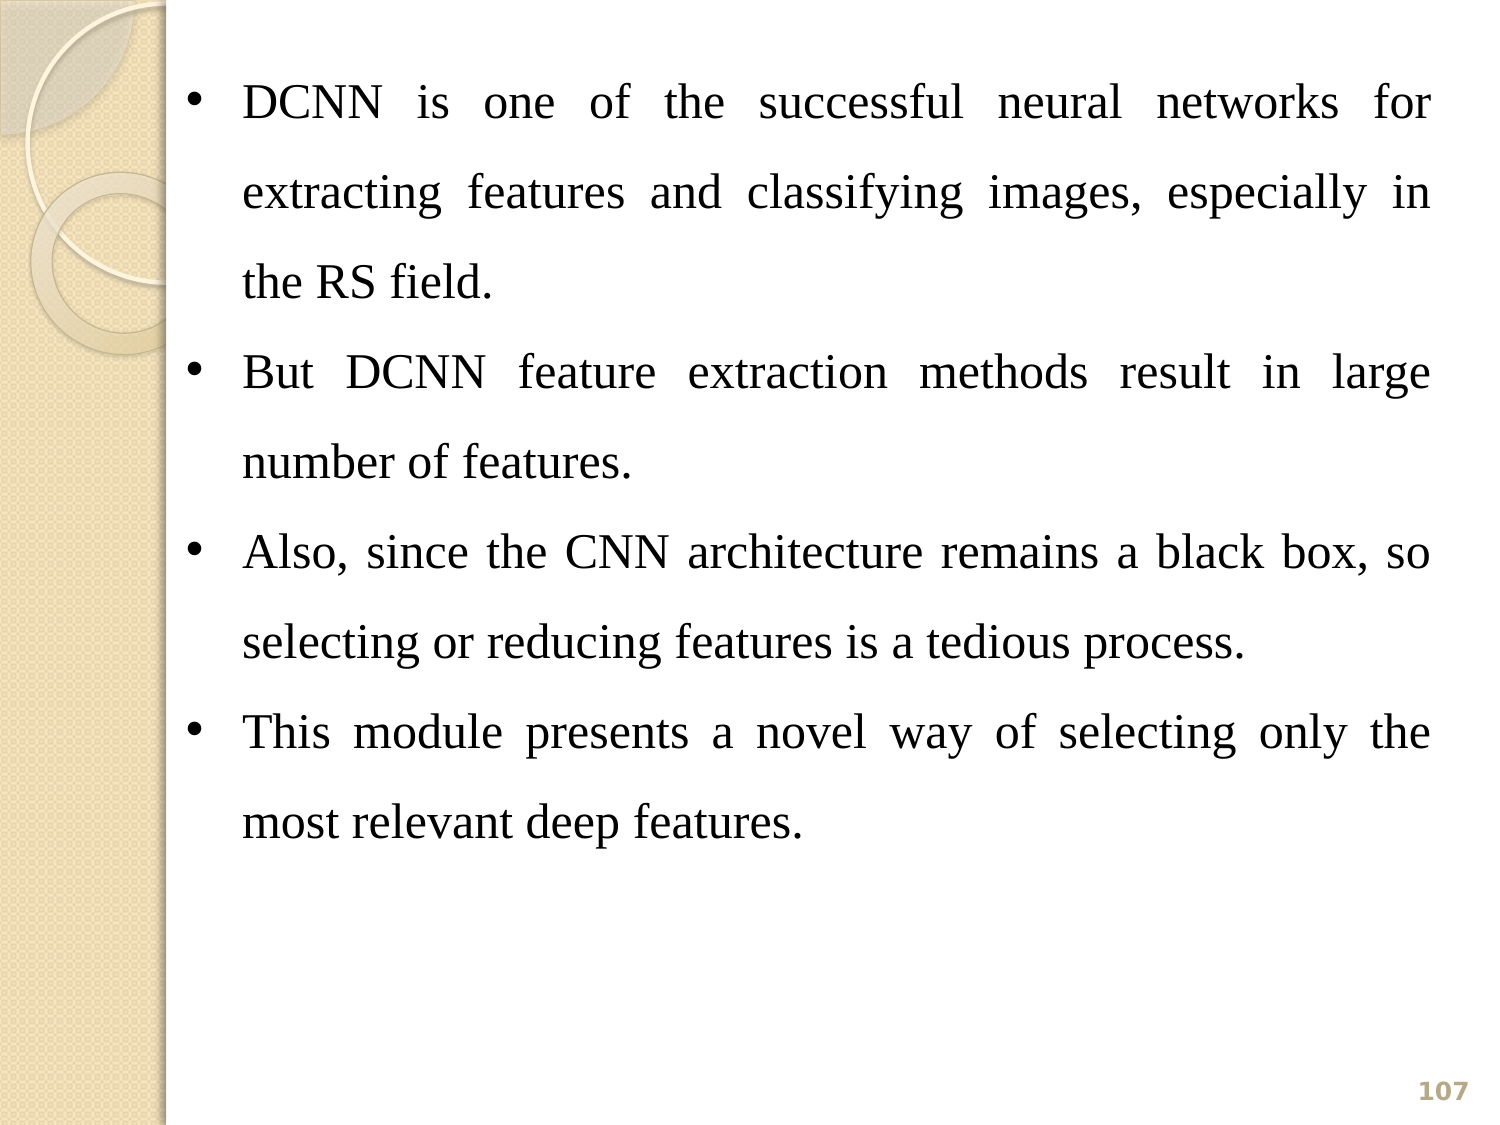

DCNN is one of the successful neural networks for extracting features and classifying images, especially in the RS field.
But DCNN feature extraction methods result in large number of features.
Also, since the CNN architecture remains a black box, so selecting or reducing features is a tedious process.
This module presents a novel way of selecting only the most relevant deep features.
107